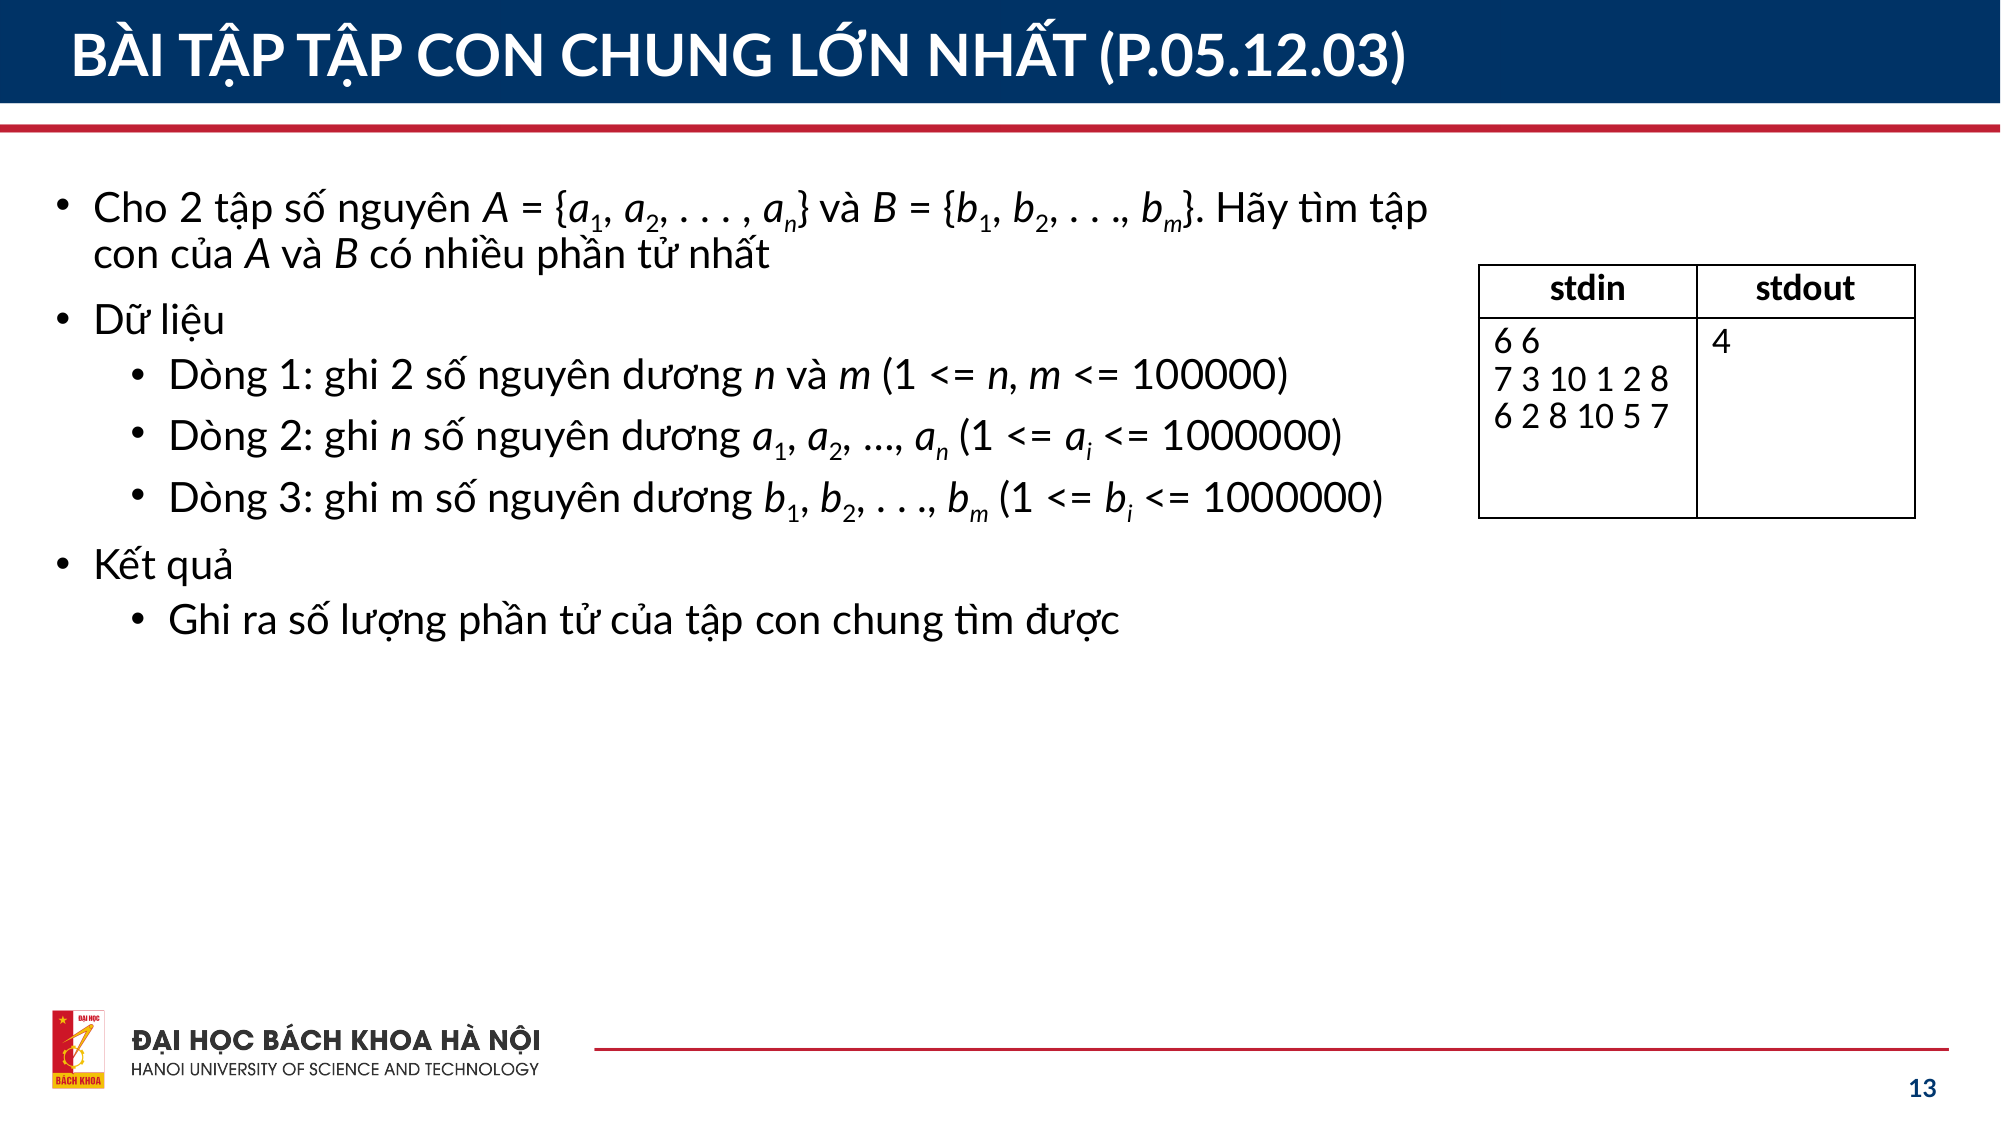

# BÀI TẬP TẬP CON CHUNG LỚN NHẤT (P.05.12.03)
Cho 2 tập số nguyên A = {a1, a2, . . . , an} và B = {b1, b2, . . ., bm}. Hãy tìm tập con của A và B có nhiều phần tử nhất
Dữ liệu
Dòng 1: ghi 2 số nguyên dương n và m (1 <= n, m <= 100000)
Dòng 2: ghi n số nguyên dương a1, a2, …, an (1 <= ai <= 1000000)
Dòng 3: ghi m số nguyên dương b1, b2, . . ., bm (1 <= bi <= 1000000)
Kết quả
Ghi ra số lượng phần tử của tập con chung tìm được
| stdin | stdout |
| --- | --- |
| 6 6 7 3 10 1 2 8 6 2 8 10 5 7 | 4 |
13